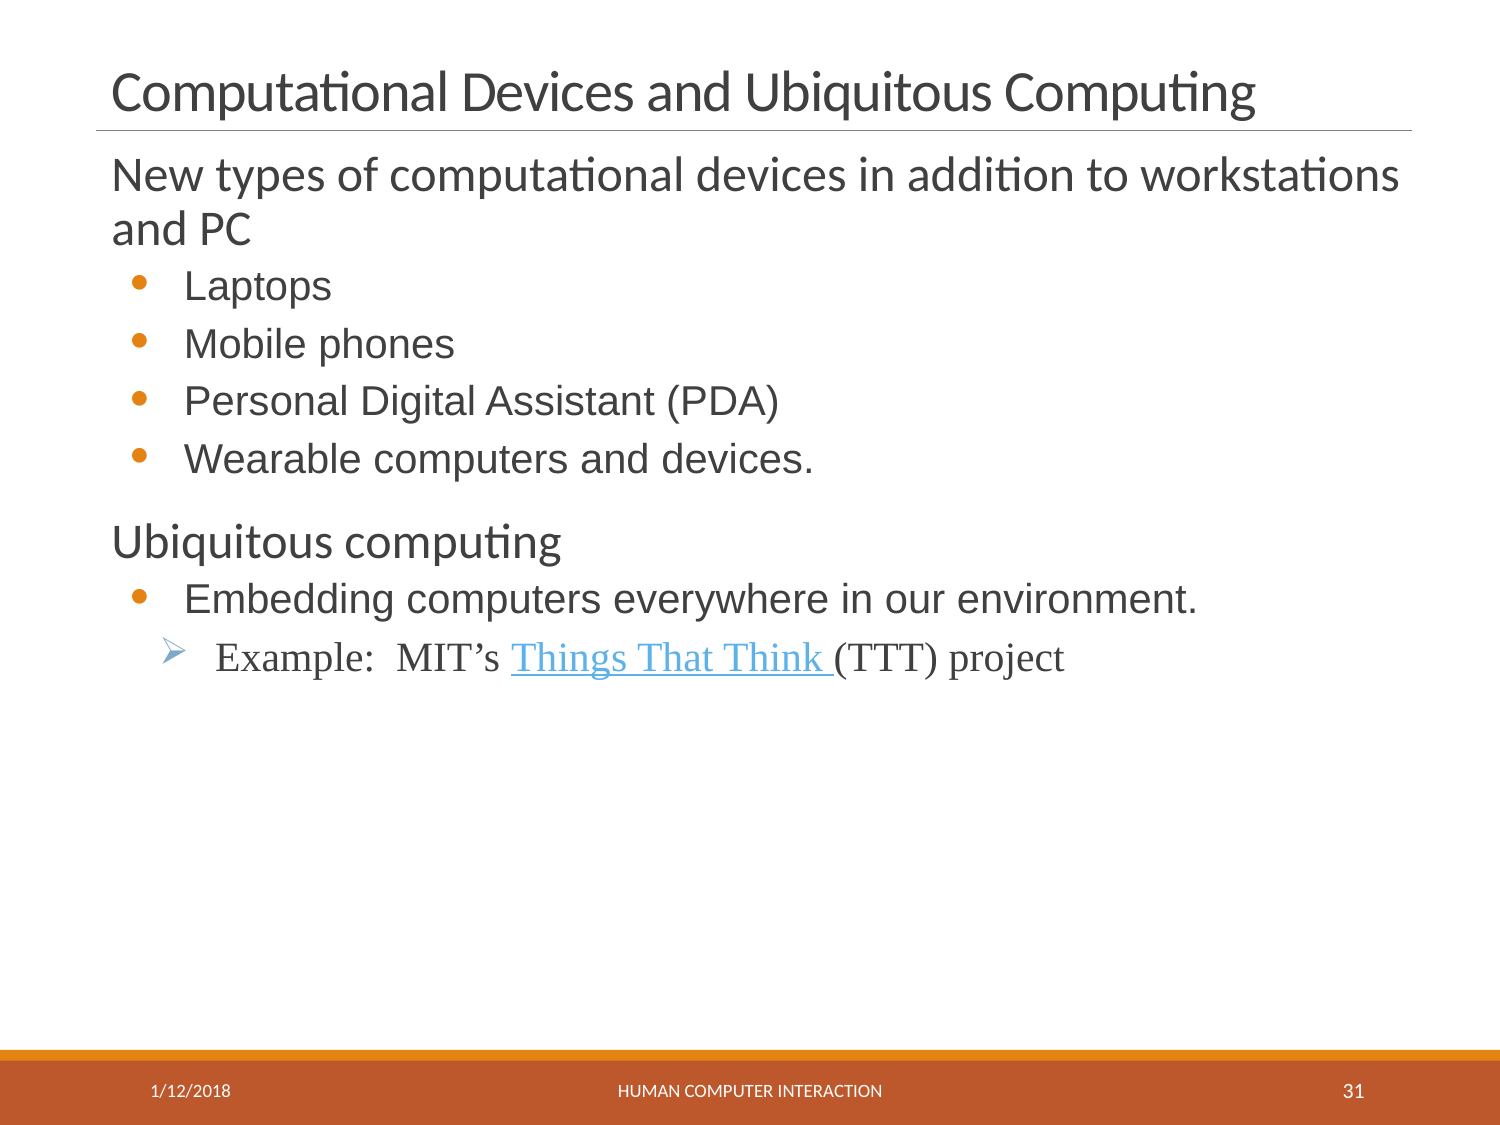

# Computational Devices and Ubiquitous Computing
New types of computational devices in addition to workstations and PC
Laptops
Mobile phones
Personal Digital Assistant (PDA)
Wearable computers and devices.
Ubiquitous computing
Embedding computers everywhere in our environment.
Example:  MIT’s Things That Think (TTT) project
1/12/2018
Human Computer Interaction
31